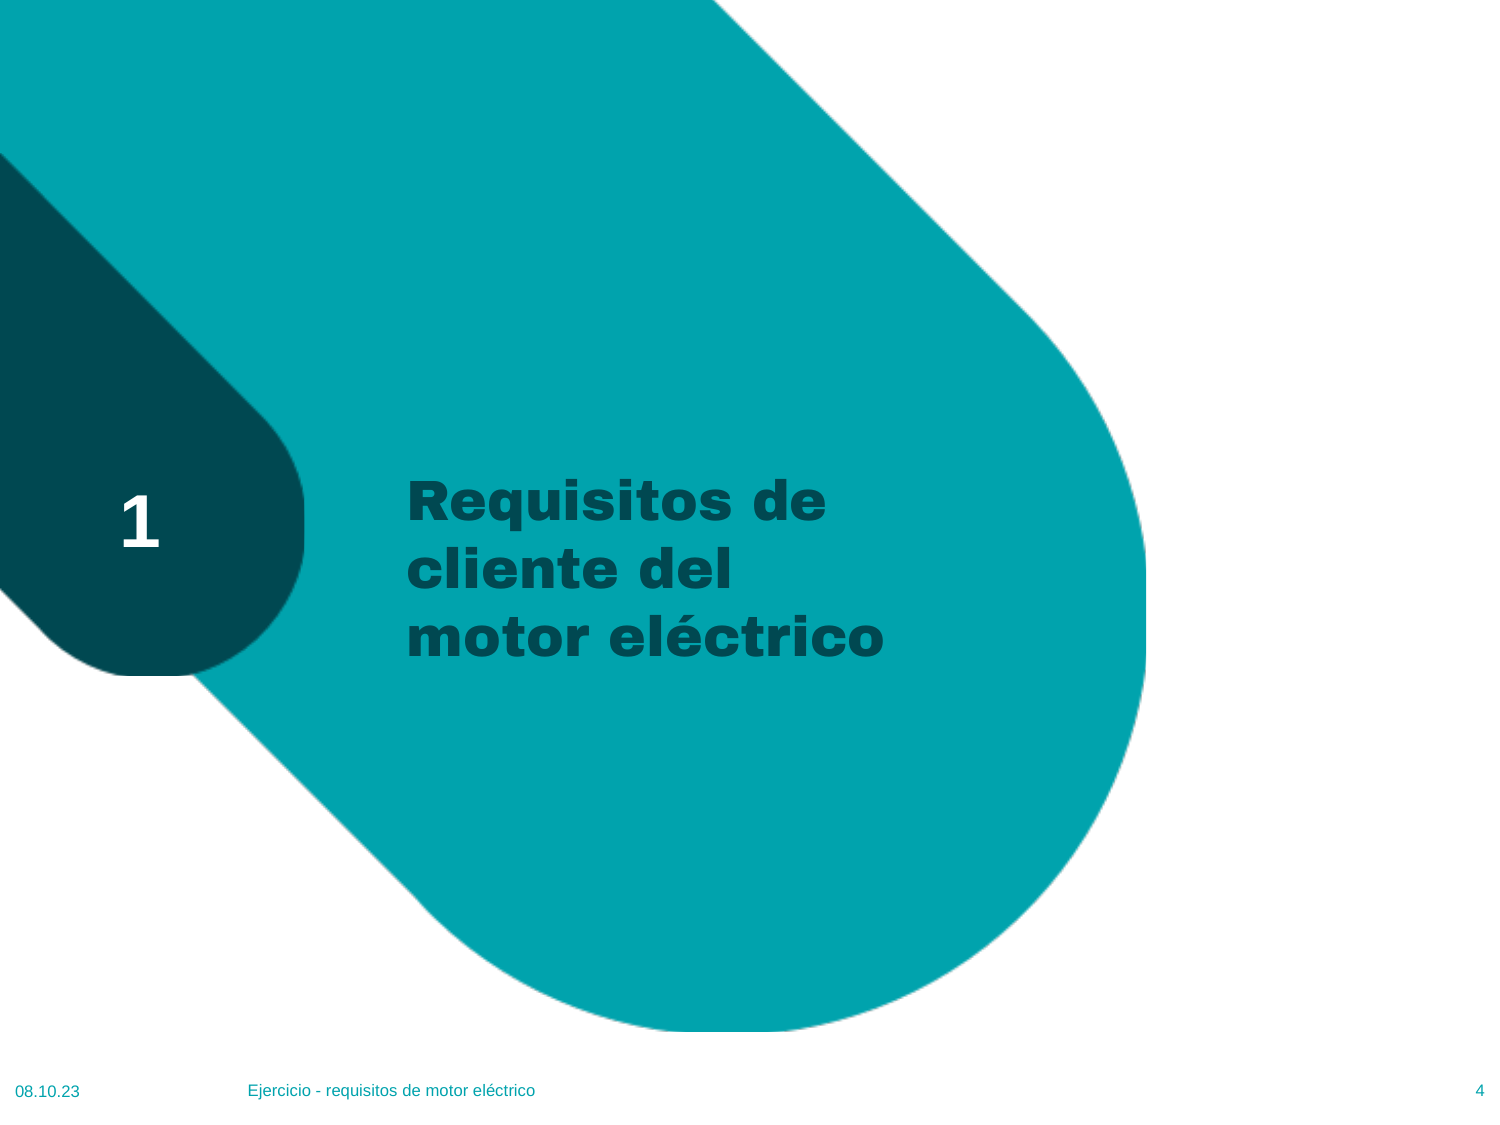

# Requisitos de cliente del motor eléctrico
1

Ejercicio - requisitos de motor eléctrico
4
08.10.23